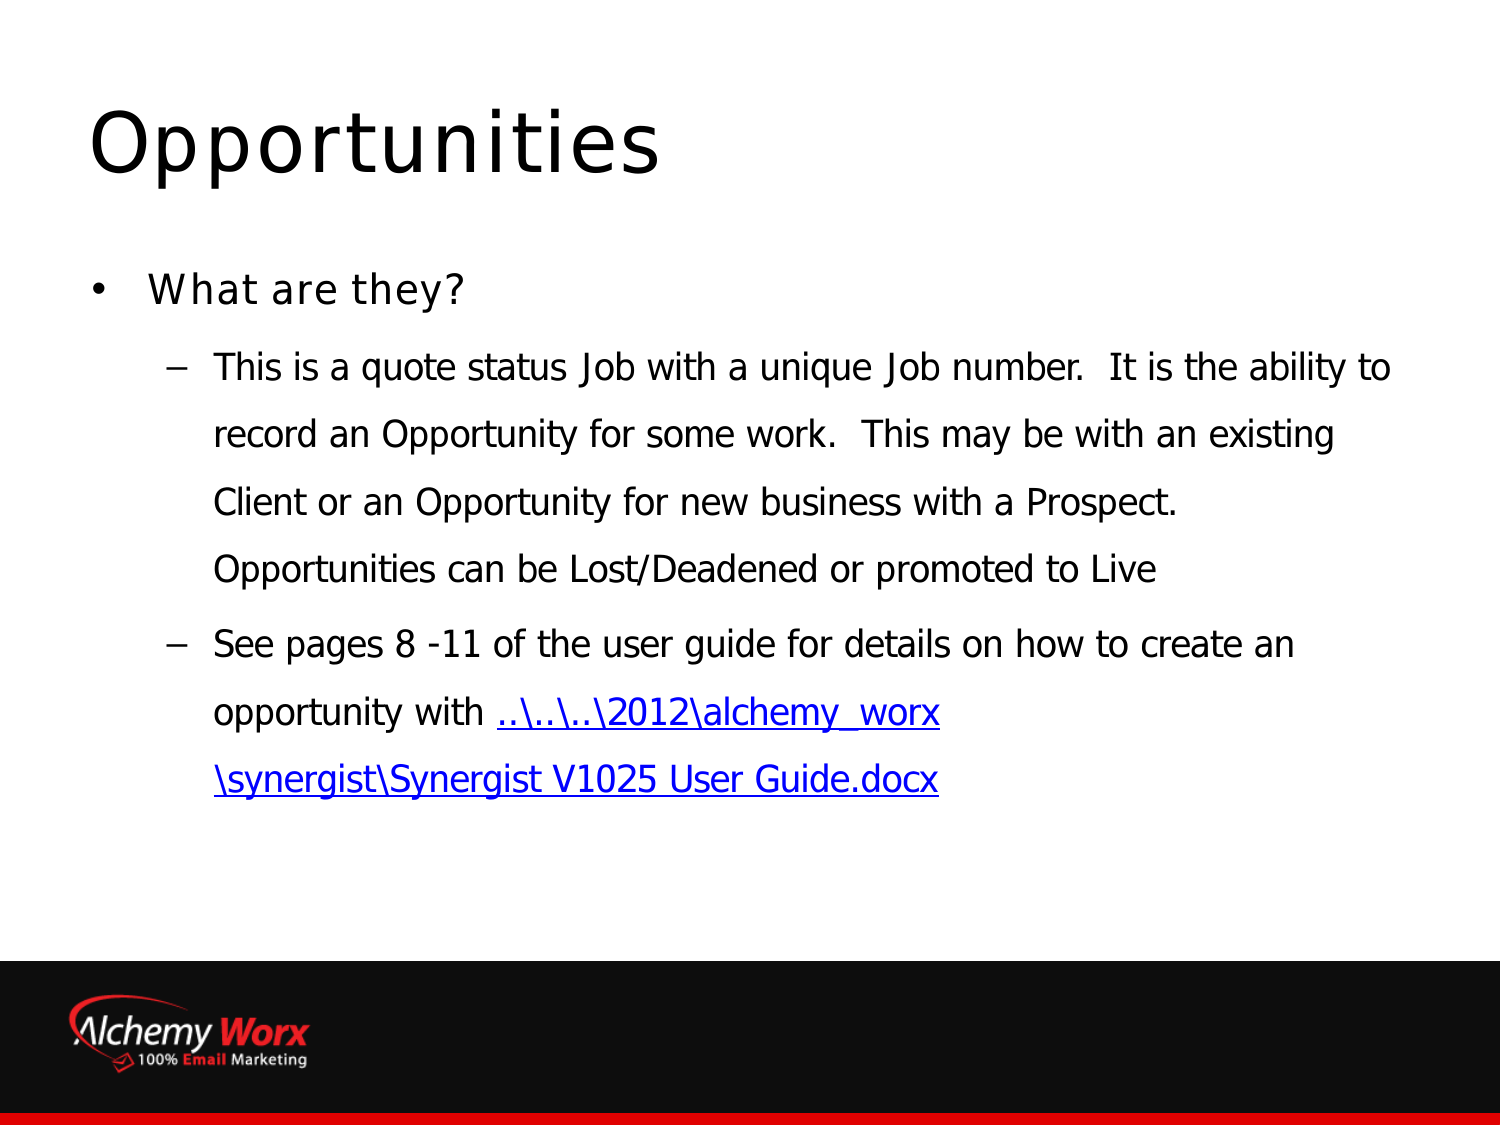

# Opportunities
What are they?
This is a quote status Job with a unique Job number.  It is the ability to record an Opportunity for some work.  This may be with an existing Client or an Opportunity for new business with a Prospect. Opportunities can be Lost/Deadened or promoted to Live
See pages 8 -11 of the user guide for details on how to create an opportunity with ..\..\..\2012\alchemy_worx\synergist\Synergist V1025 User Guide.docx